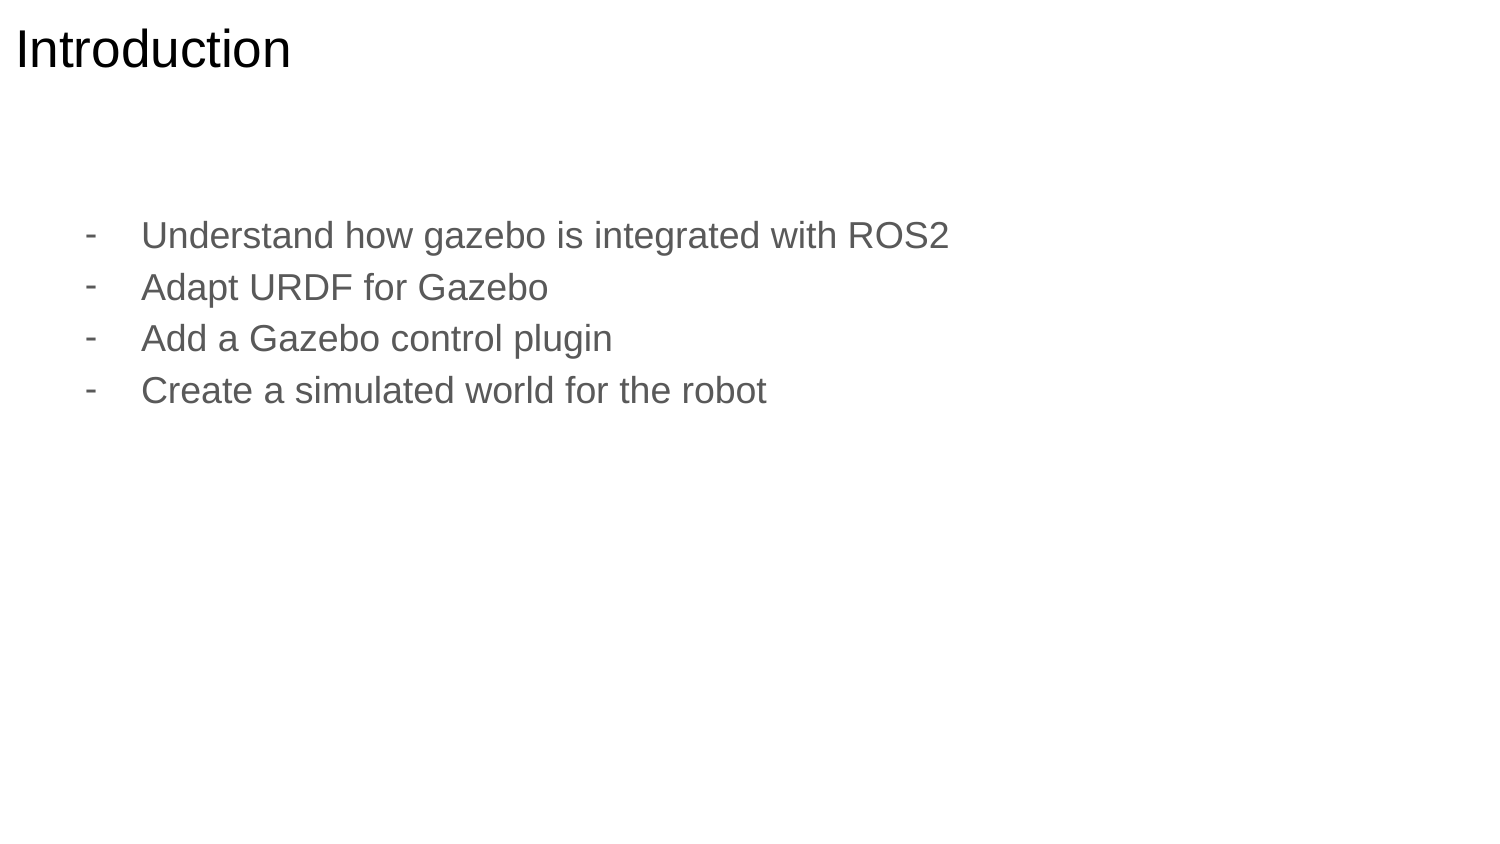

# Introduction
Understand how gazebo is integrated with ROS2
Adapt URDF for Gazebo
Add a Gazebo control plugin
Create a simulated world for the robot